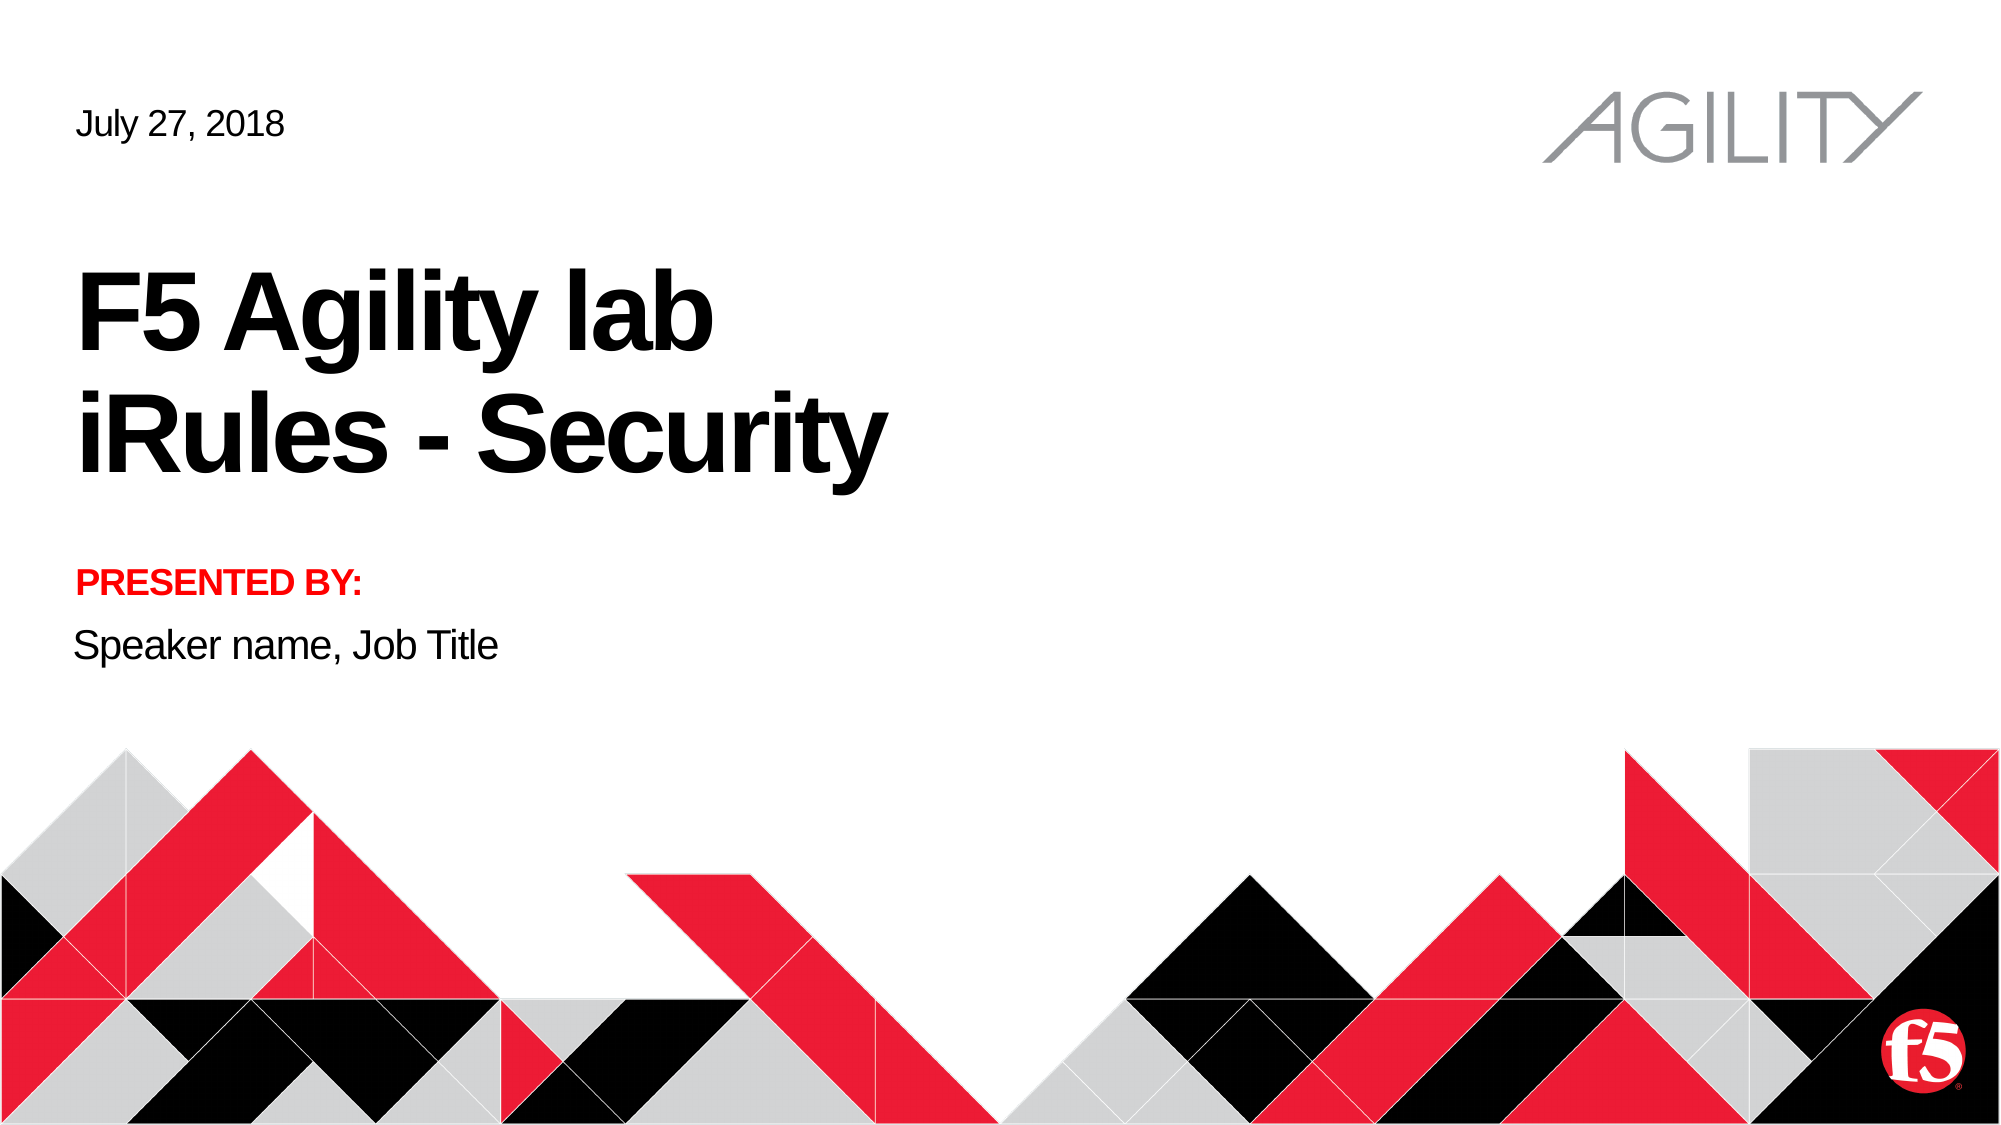

July 27, 2018
# F5 Agility lab iRules - Security
Speaker name, Job Title